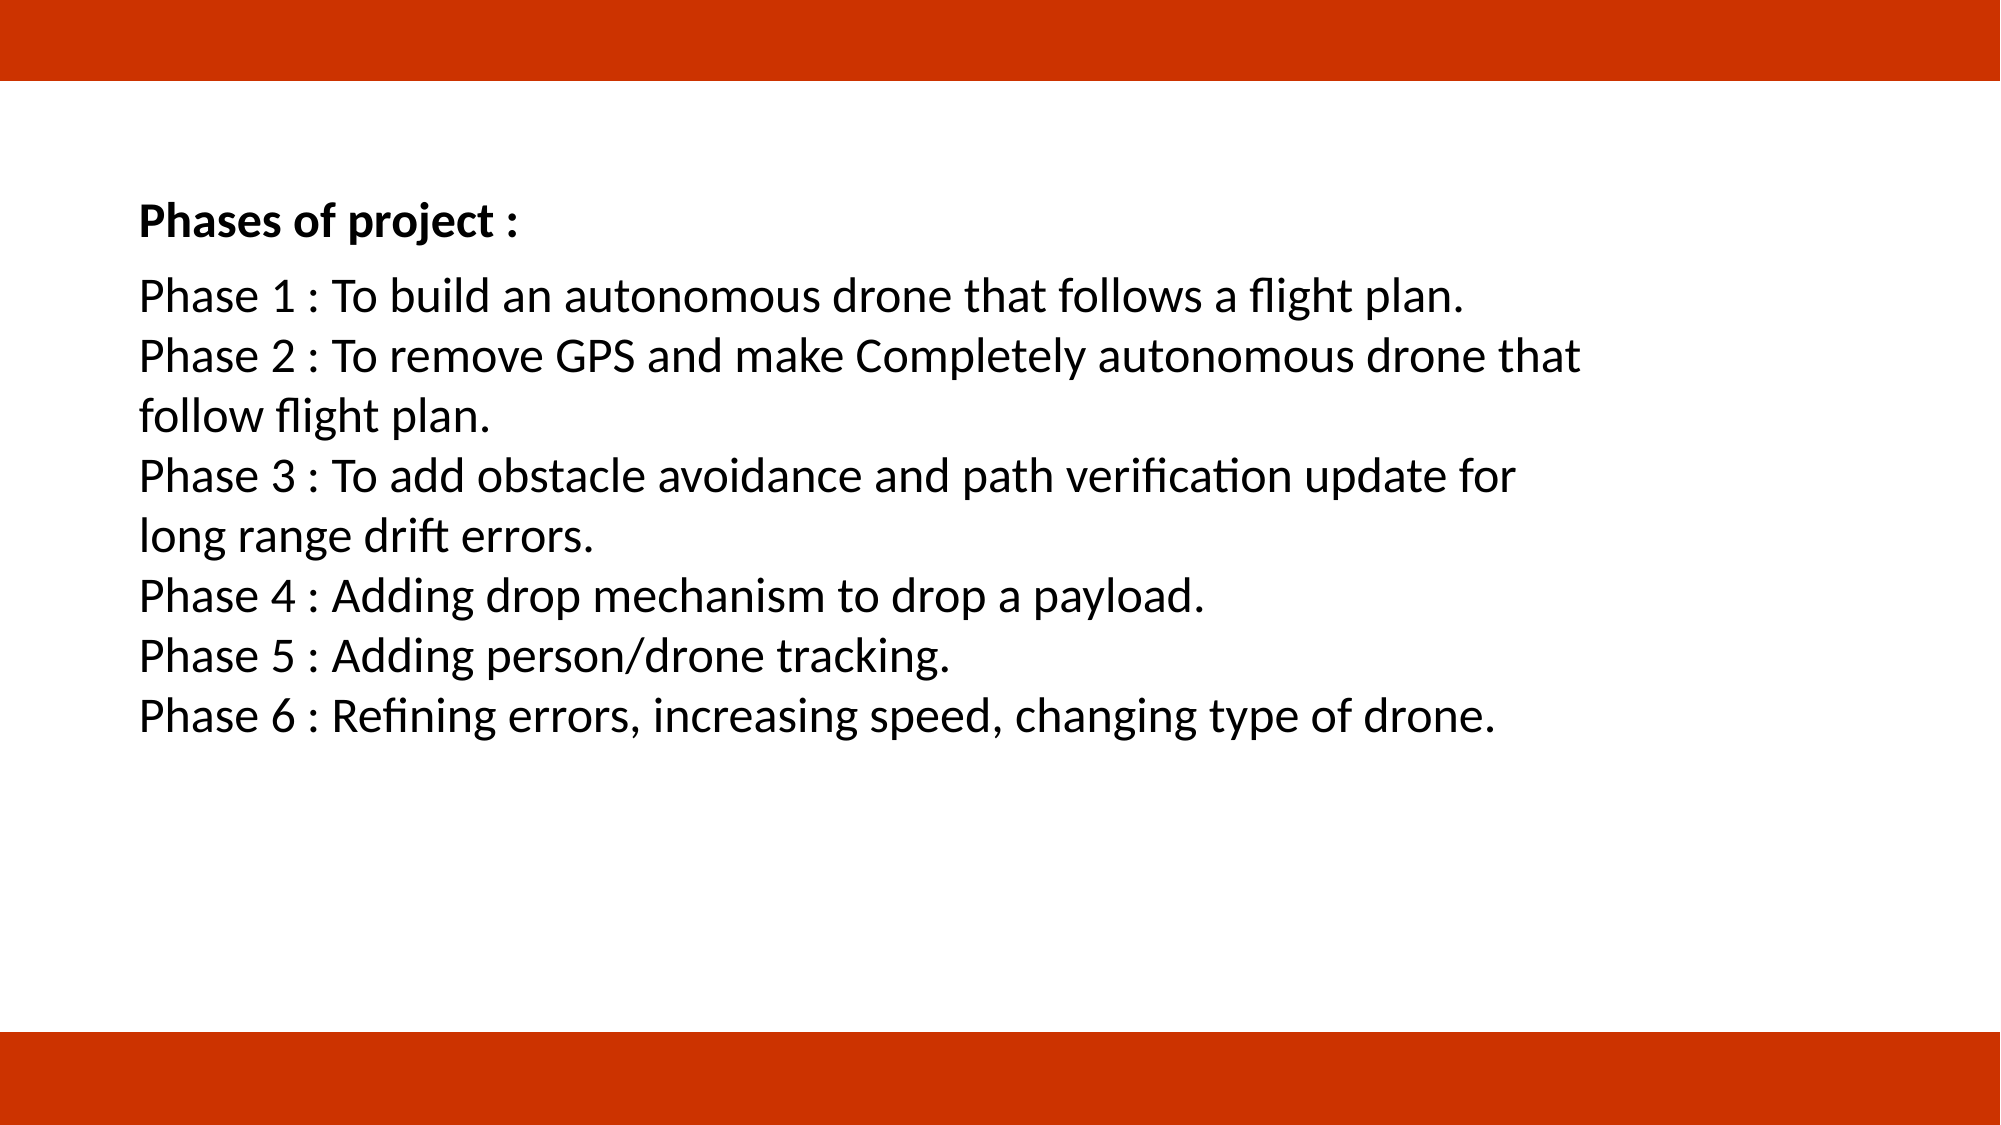

Phases of project :
Phase 1 : To build an autonomous drone that follows a flight plan.
Phase 2 : To remove GPS and make Completely autonomous drone that follow flight plan.
Phase 3 : To add obstacle avoidance and path verification update for long range drift errors.
Phase 4 : Adding drop mechanism to drop a payload.
Phase 5 : Adding person/drone tracking.
Phase 6 : Refining errors, increasing speed, changing type of drone.